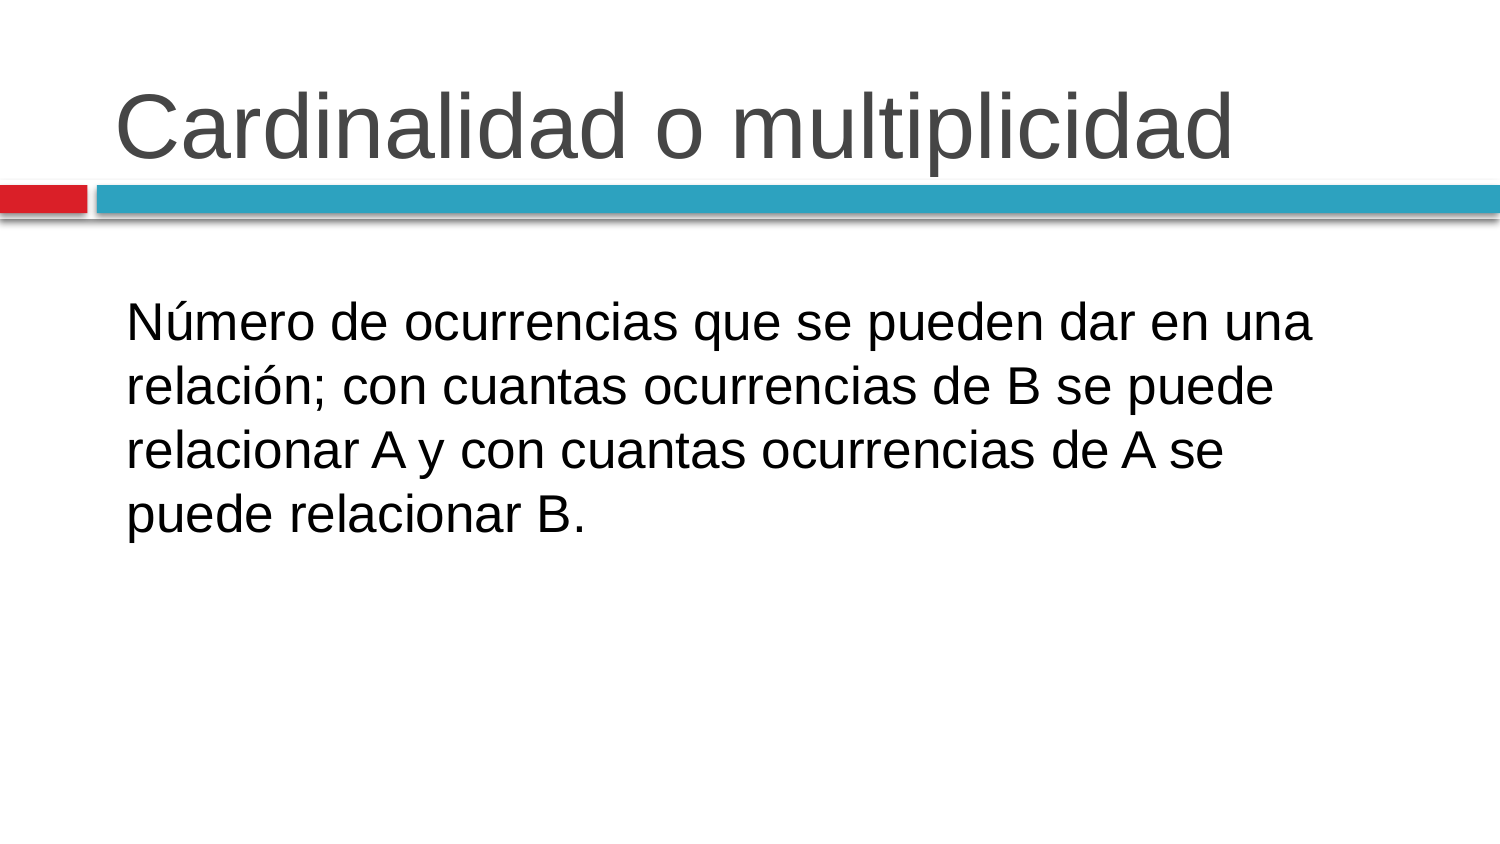

# Cardinalidad o multiplicidad
Número de ocurrencias que se pueden dar en una relación; con cuantas ocurrencias de B se puede relacionar A y con cuantas ocurrencias de A se puede relacionar B.